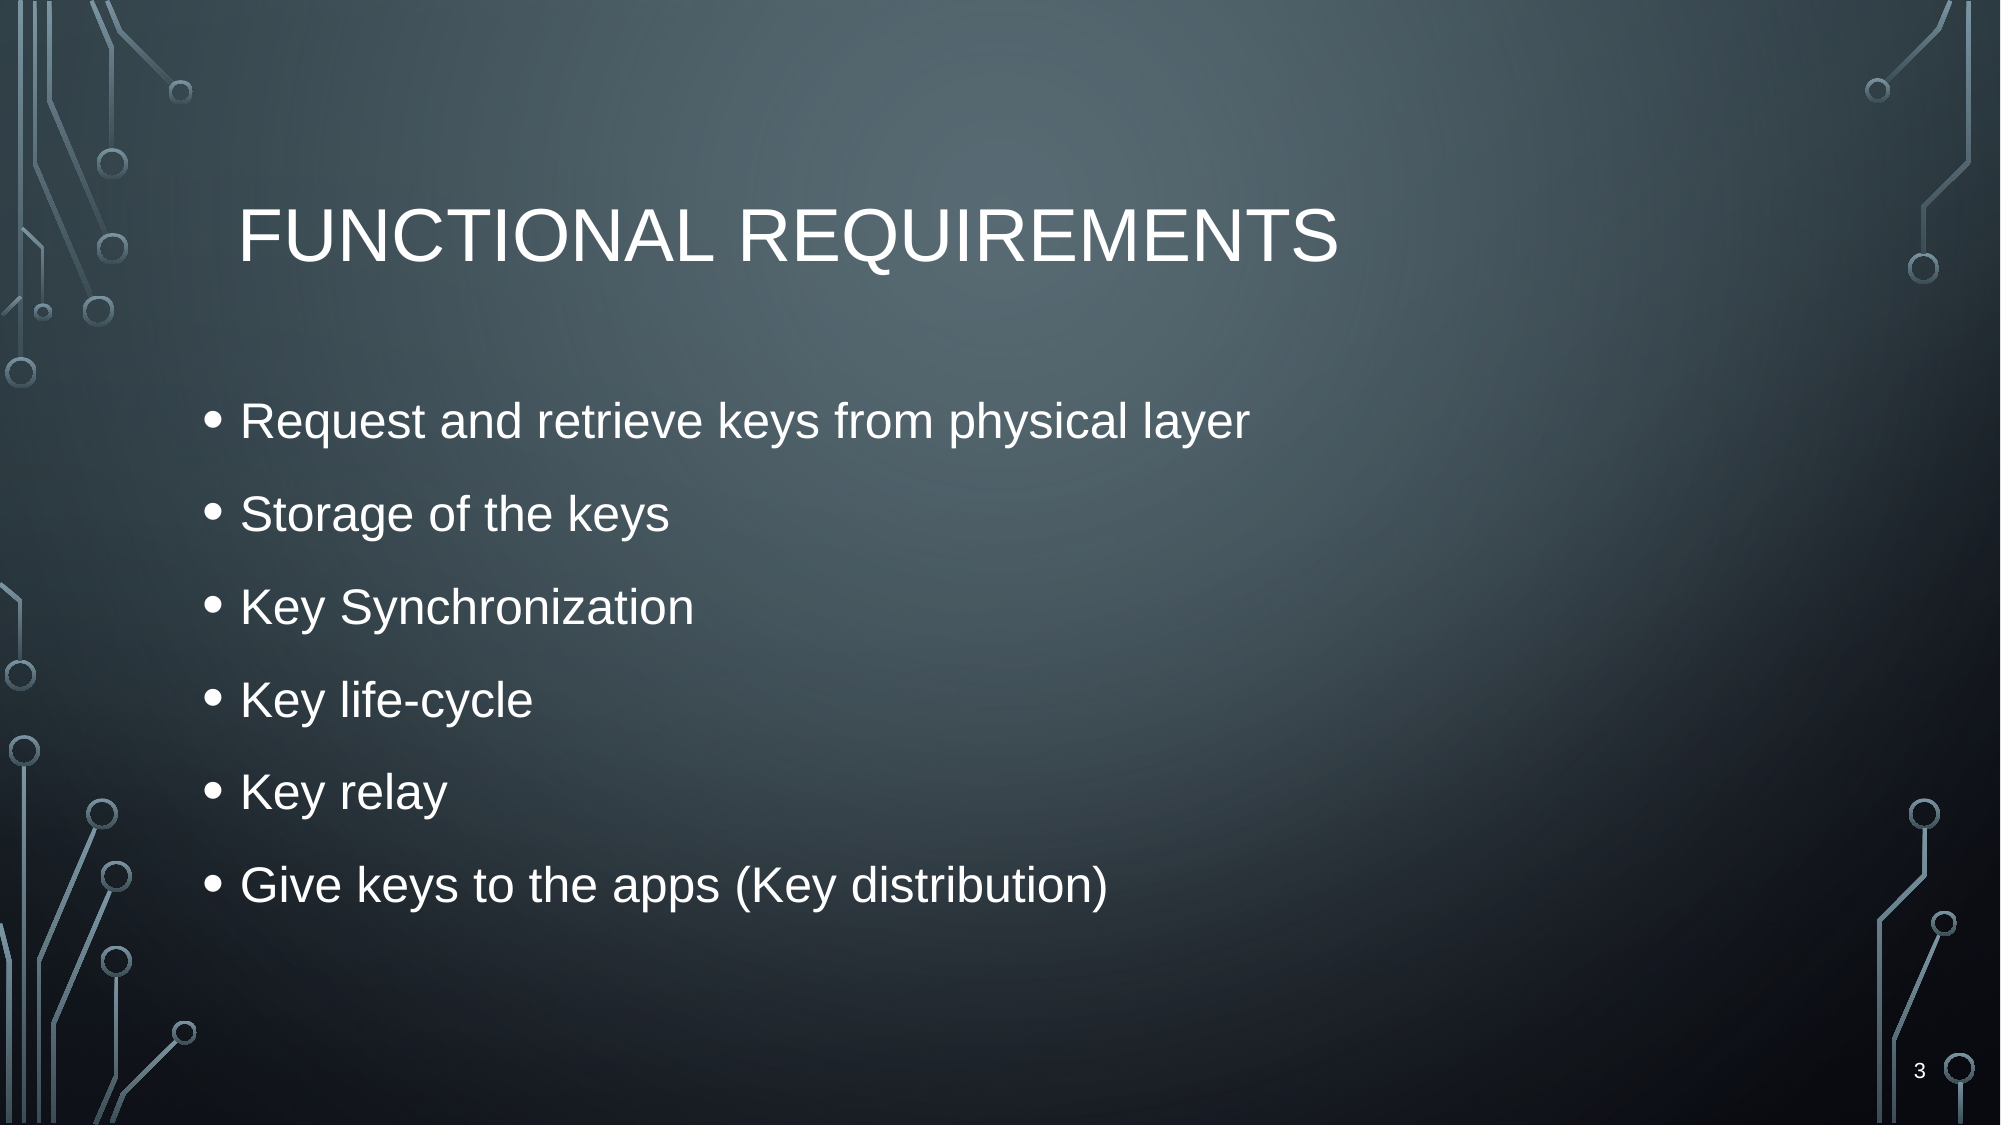

# Functional requirements
Request and retrieve keys from physical layer
Storage of the keys
Key Synchronization
Key life-cycle
Key relay
Give keys to the apps (Key distribution)
3